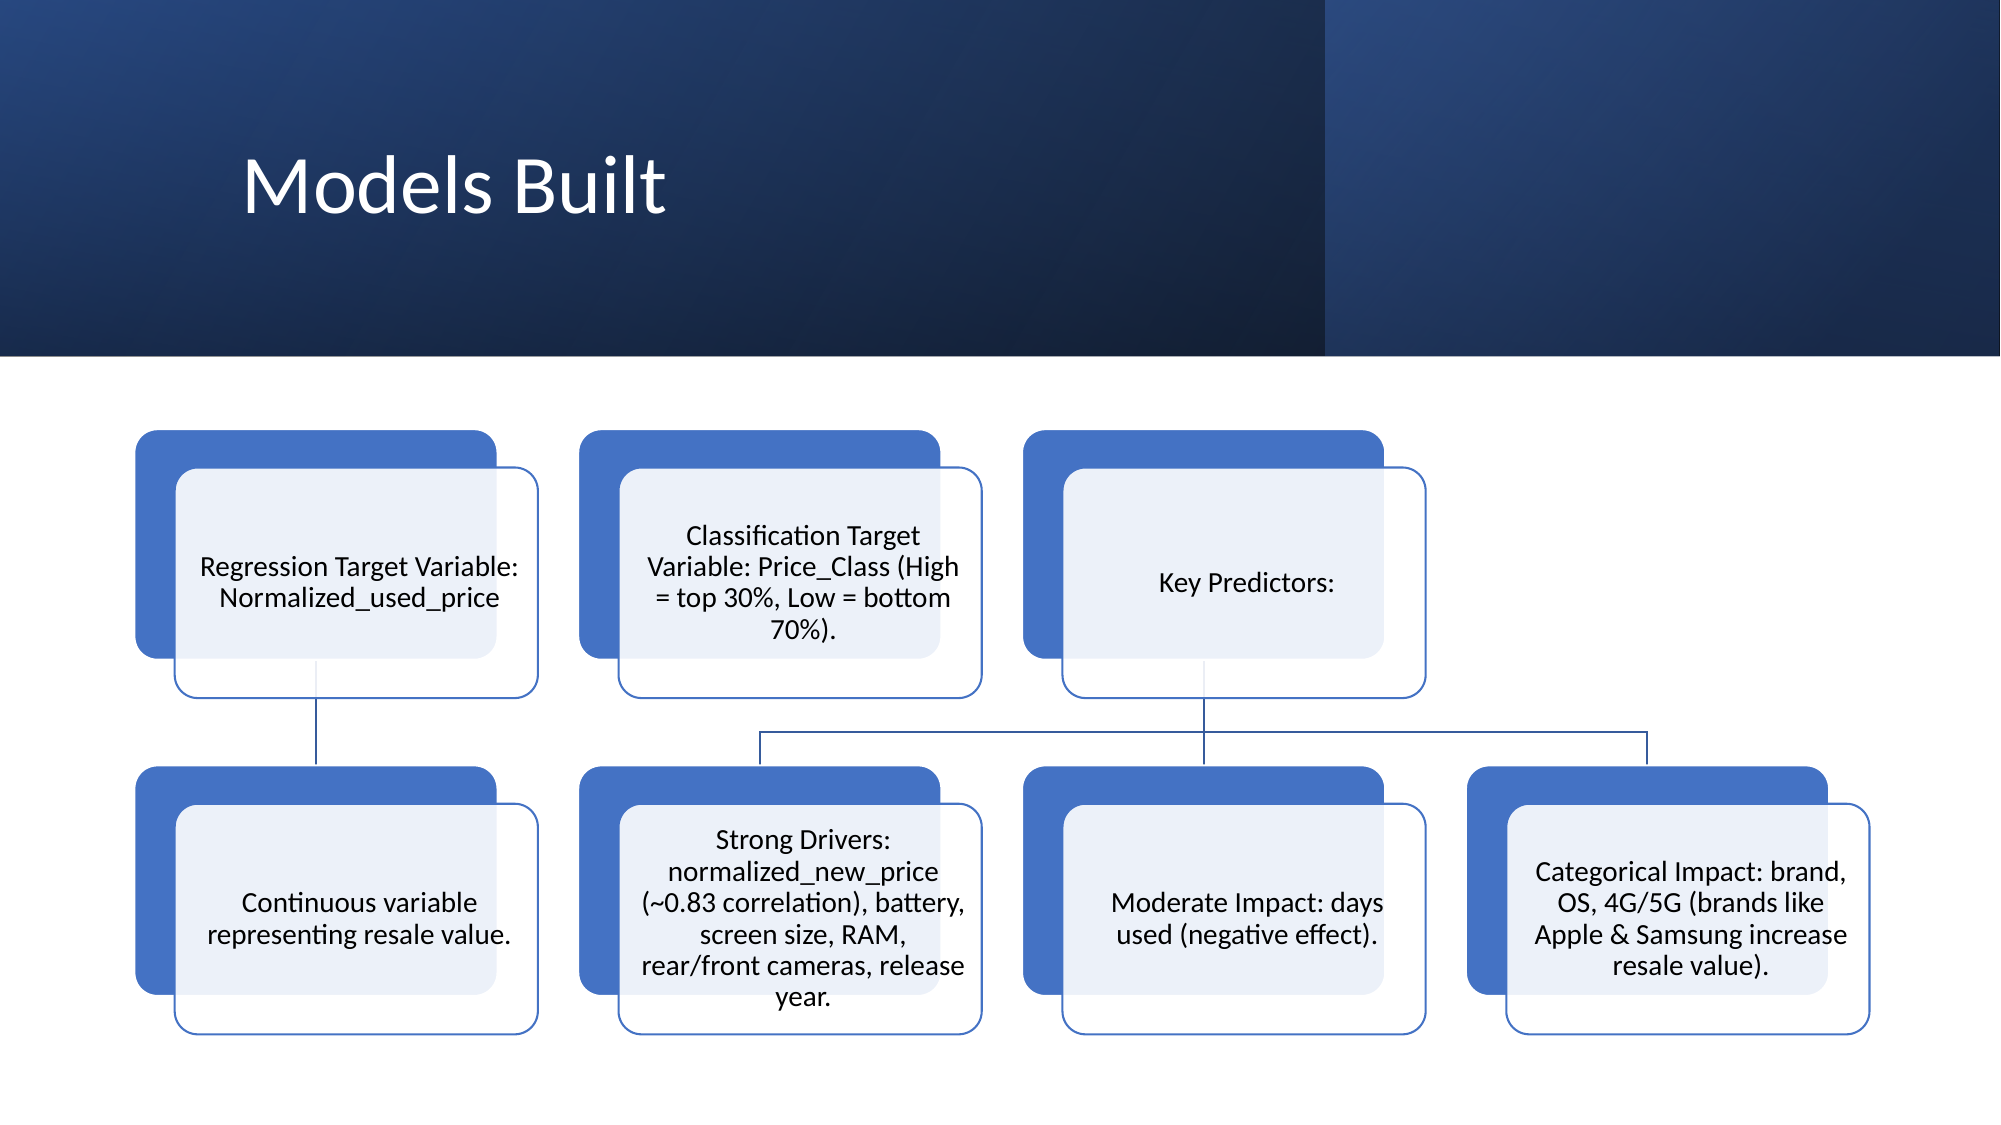

Models Built
Regression Target Variable: Normalized_used_price
Continuous variable representing resale value.
Classification Target Variable: Price_Class (High = top 30%, Low = bottom 70%).
Key Predictors:
Strong Drivers: normalized_new_price (~0.83 correlation), battery, screen size, RAM, rear/front cameras, release year.
Moderate Impact: days used (negative effect).
Categorical Impact: brand, OS, 4G/5G (brands like Apple & Samsung increase resale value).